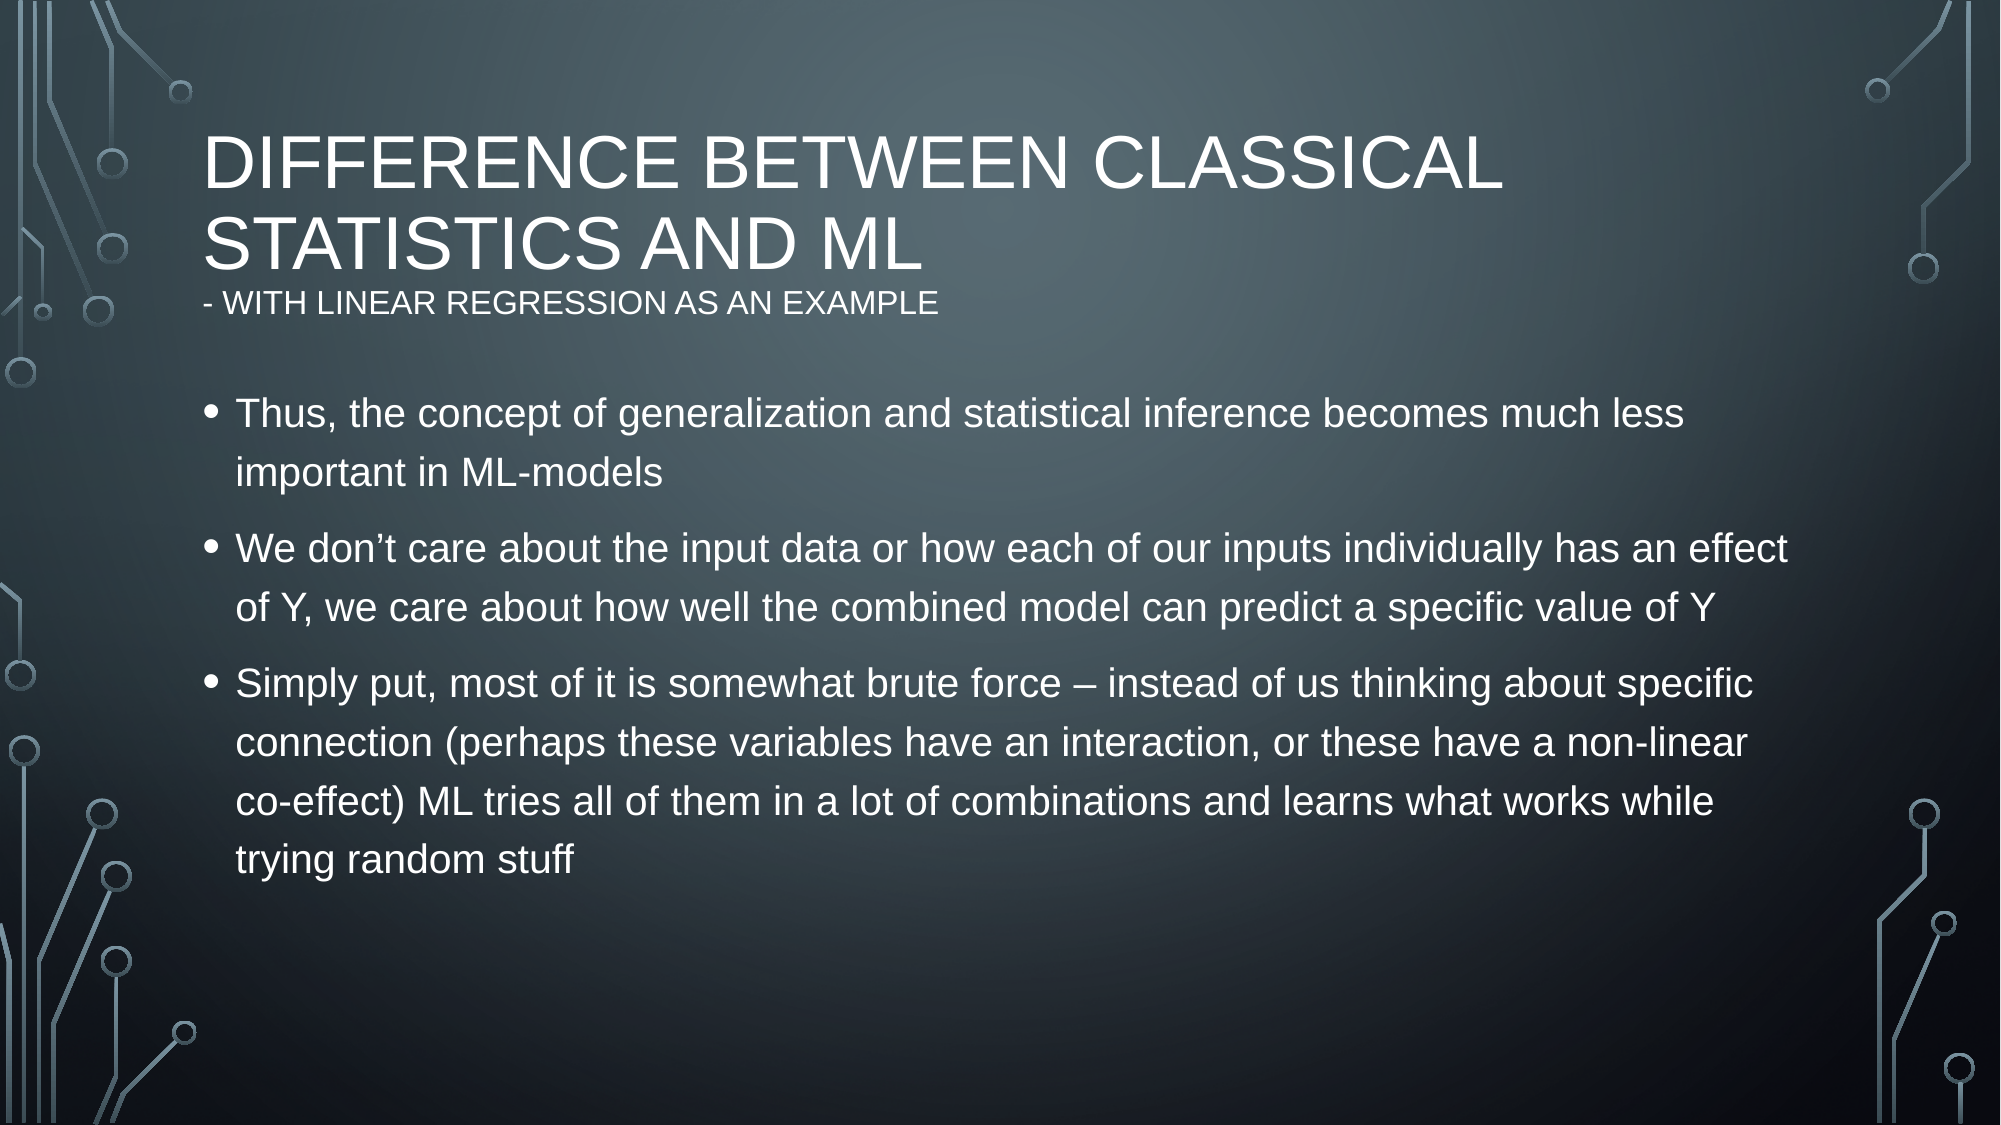

# Difference between classical statistics and ML - With linear regression as an example
Thus, the concept of generalization and statistical inference becomes much less important in ML-models
We don’t care about the input data or how each of our inputs individually has an effect of Y, we care about how well the combined model can predict a specific value of Y
Simply put, most of it is somewhat brute force – instead of us thinking about specific connection (perhaps these variables have an interaction, or these have a non-linear co-effect) ML tries all of them in a lot of combinations and learns what works while trying random stuff